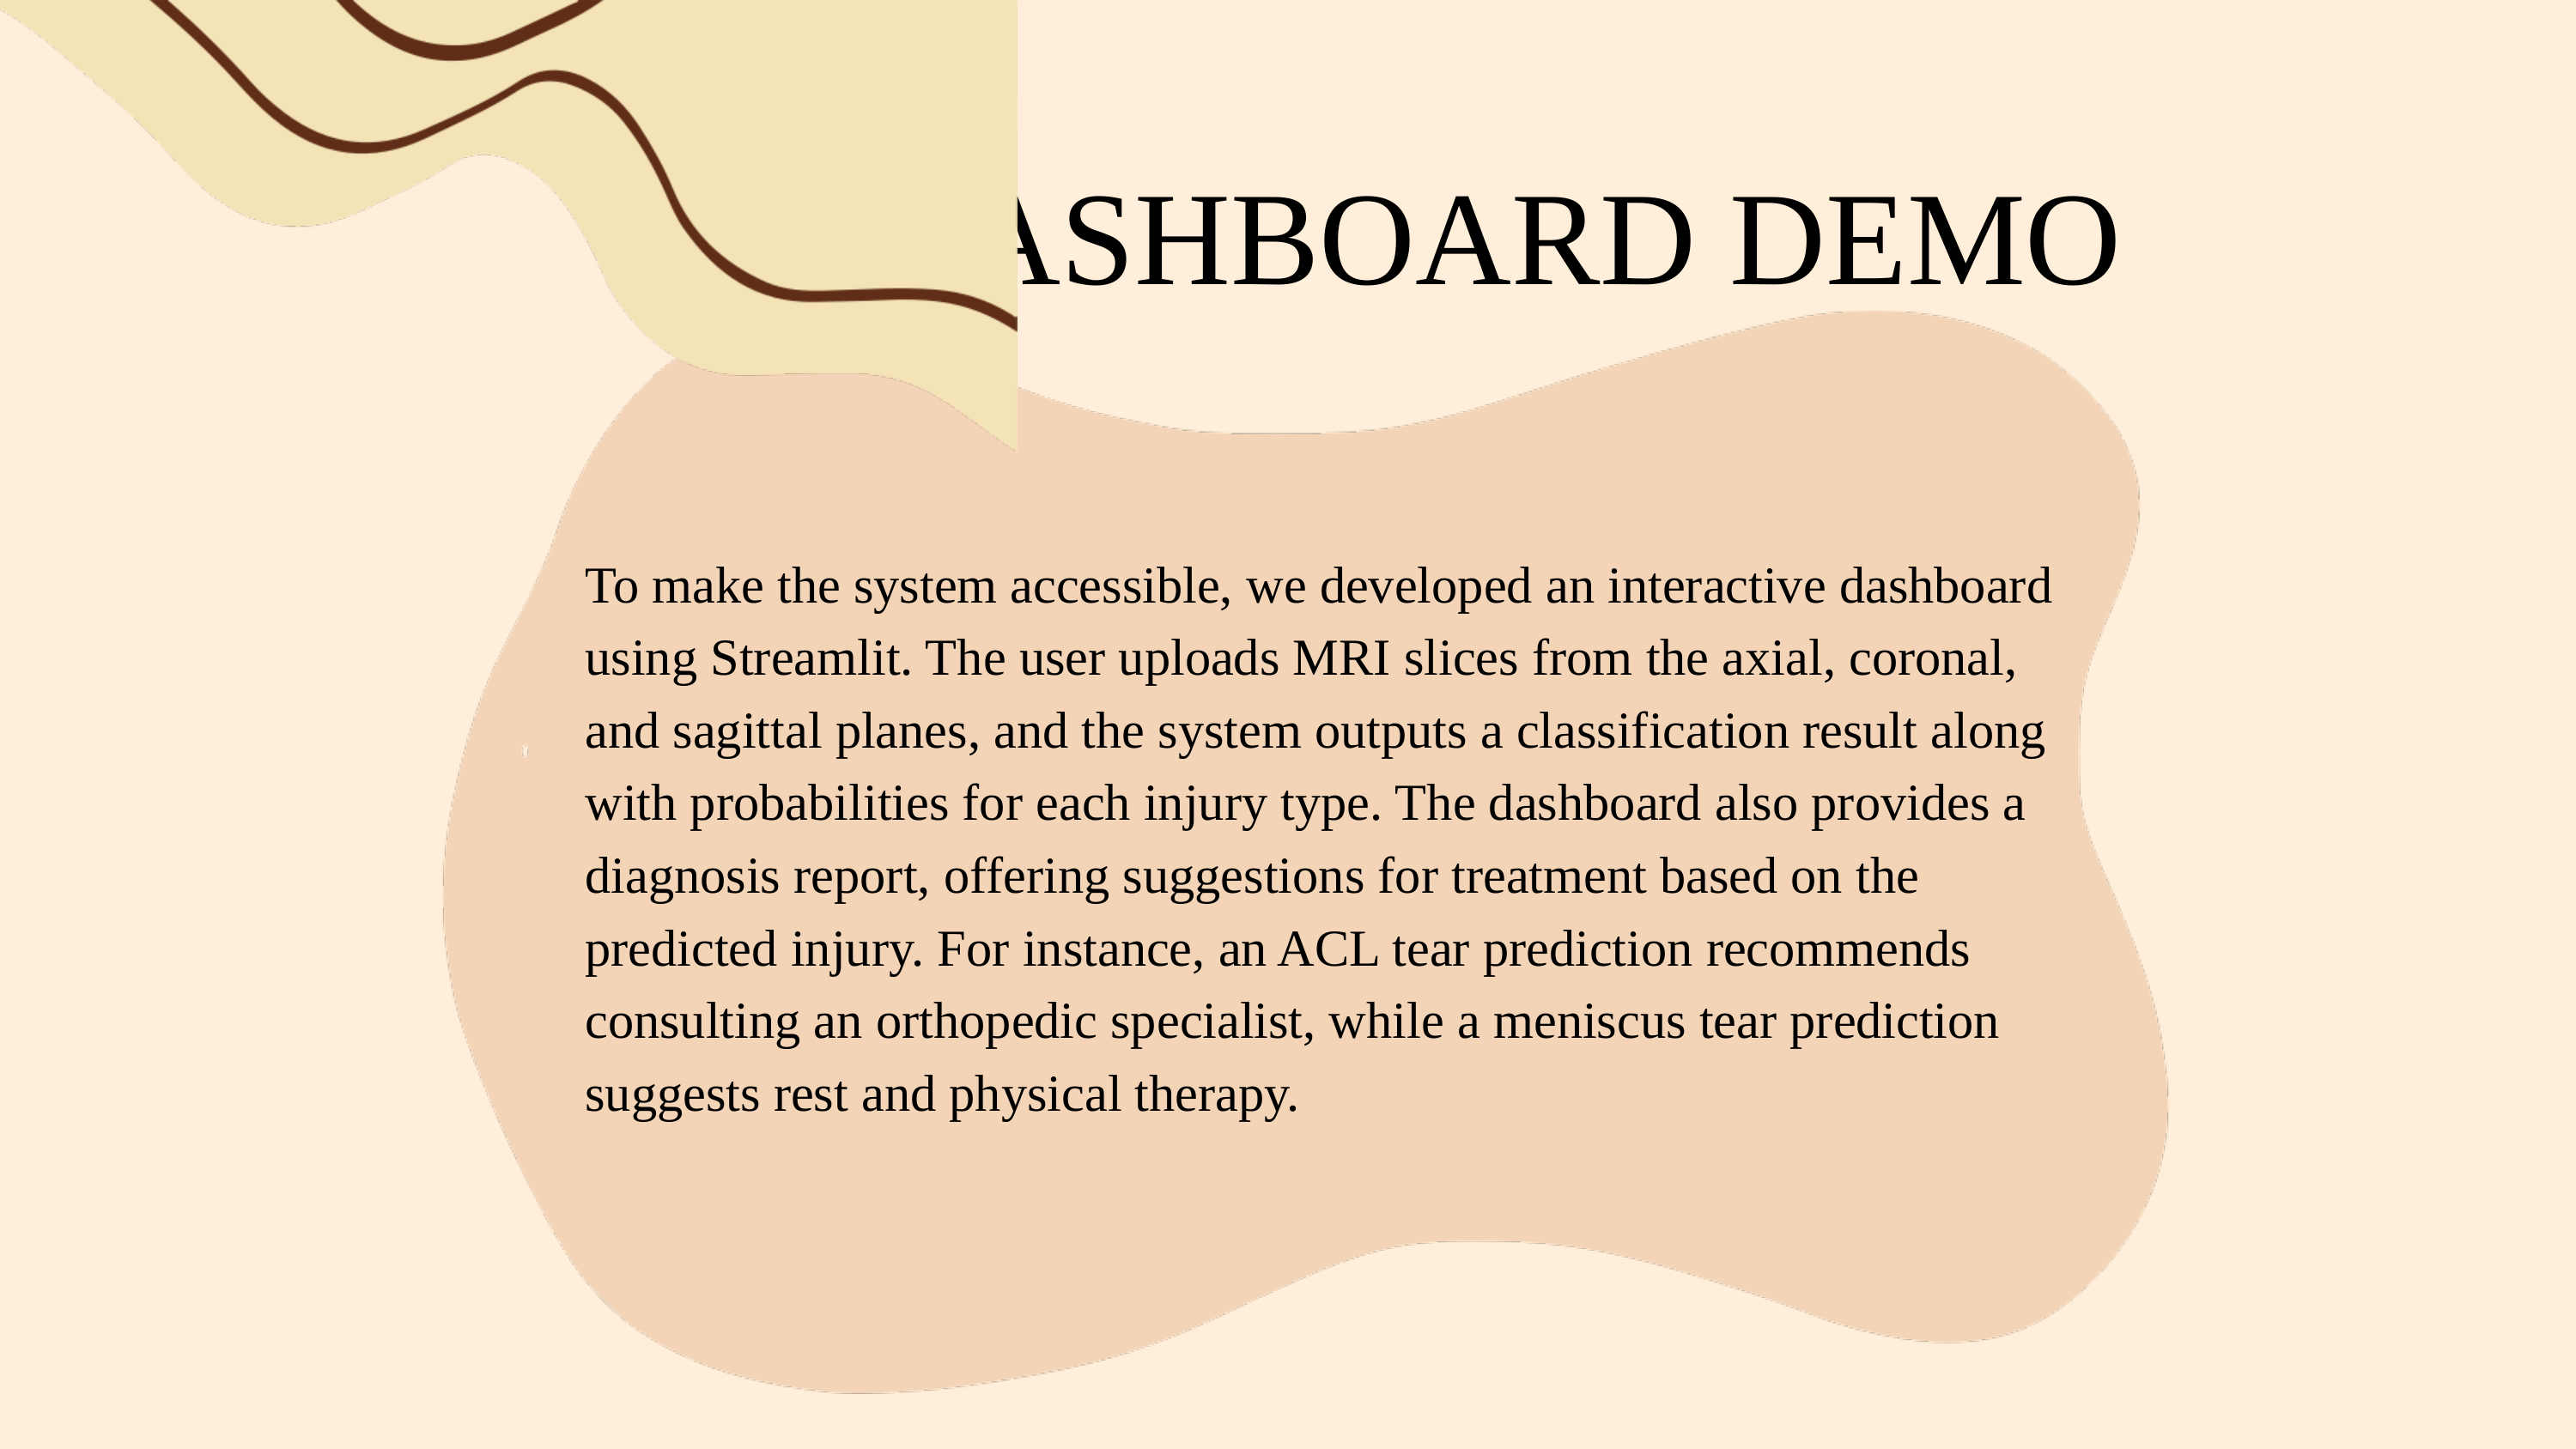

DASHBOARD DEMO

To make the system accessible, we developed an interactive dashboard using Streamlit. The user uploads MRI slices from the axial, coronal, and sagittal planes, and the system outputs a classification result along with probabilities for each injury type. The dashboard also provides a diagnosis report, offering suggestions for treatment based on the predicted injury. For instance, an ACL tear prediction recommends consulting an orthopedic specialist, while a meniscus tear prediction suggests rest and physical therapy.